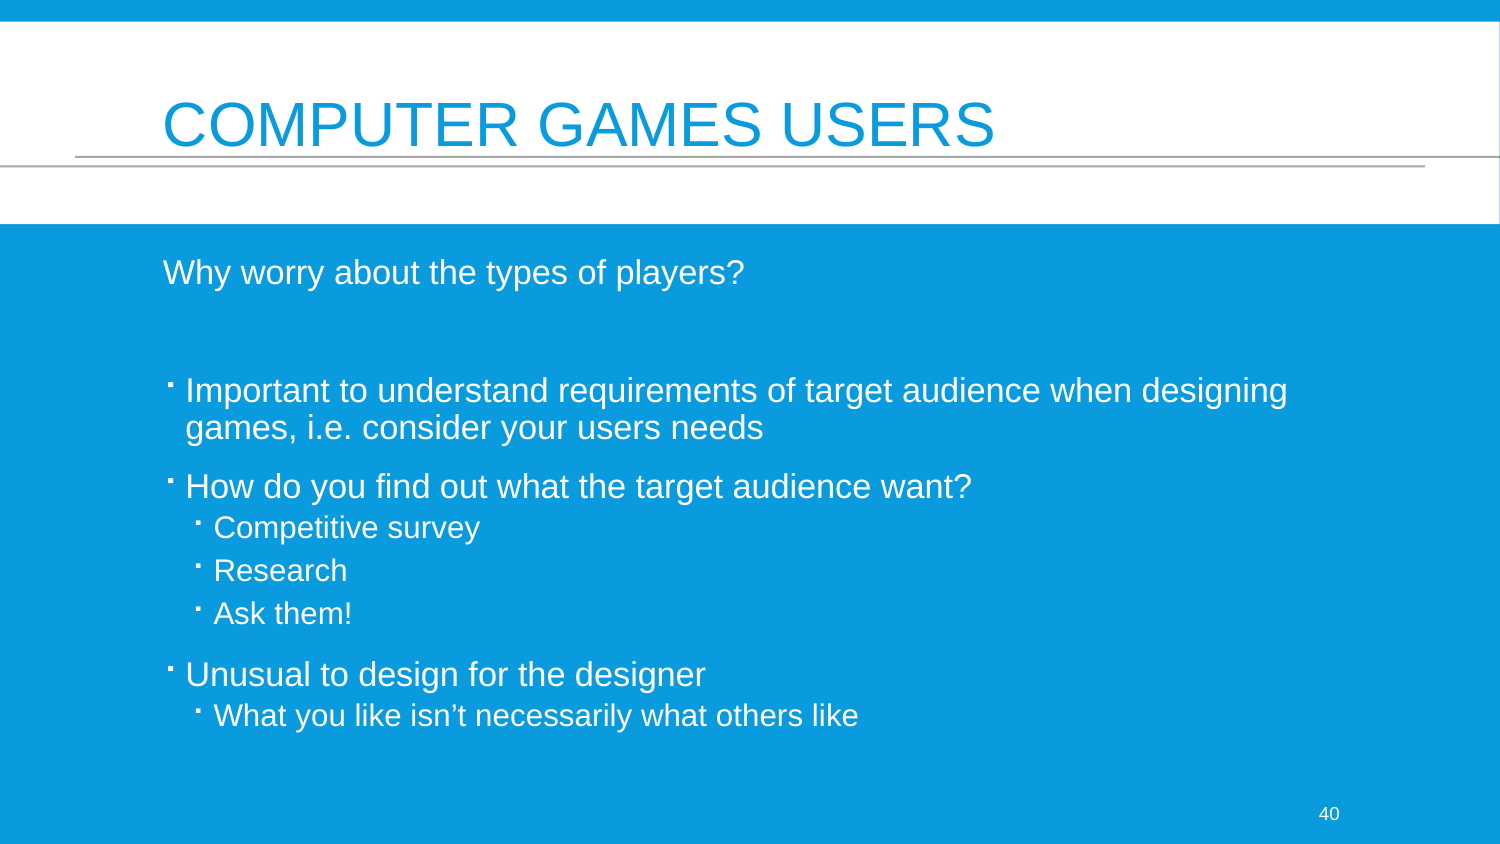

# Computer Games Users
Why worry about the types of players?

Important to understand requirements of target audience when designing games, i.e. consider your users needs
How do you find out what the target audience want?
Competitive survey
Research
Ask them!
Unusual to design for the designer
What you like isn’t necessarily what others like
40